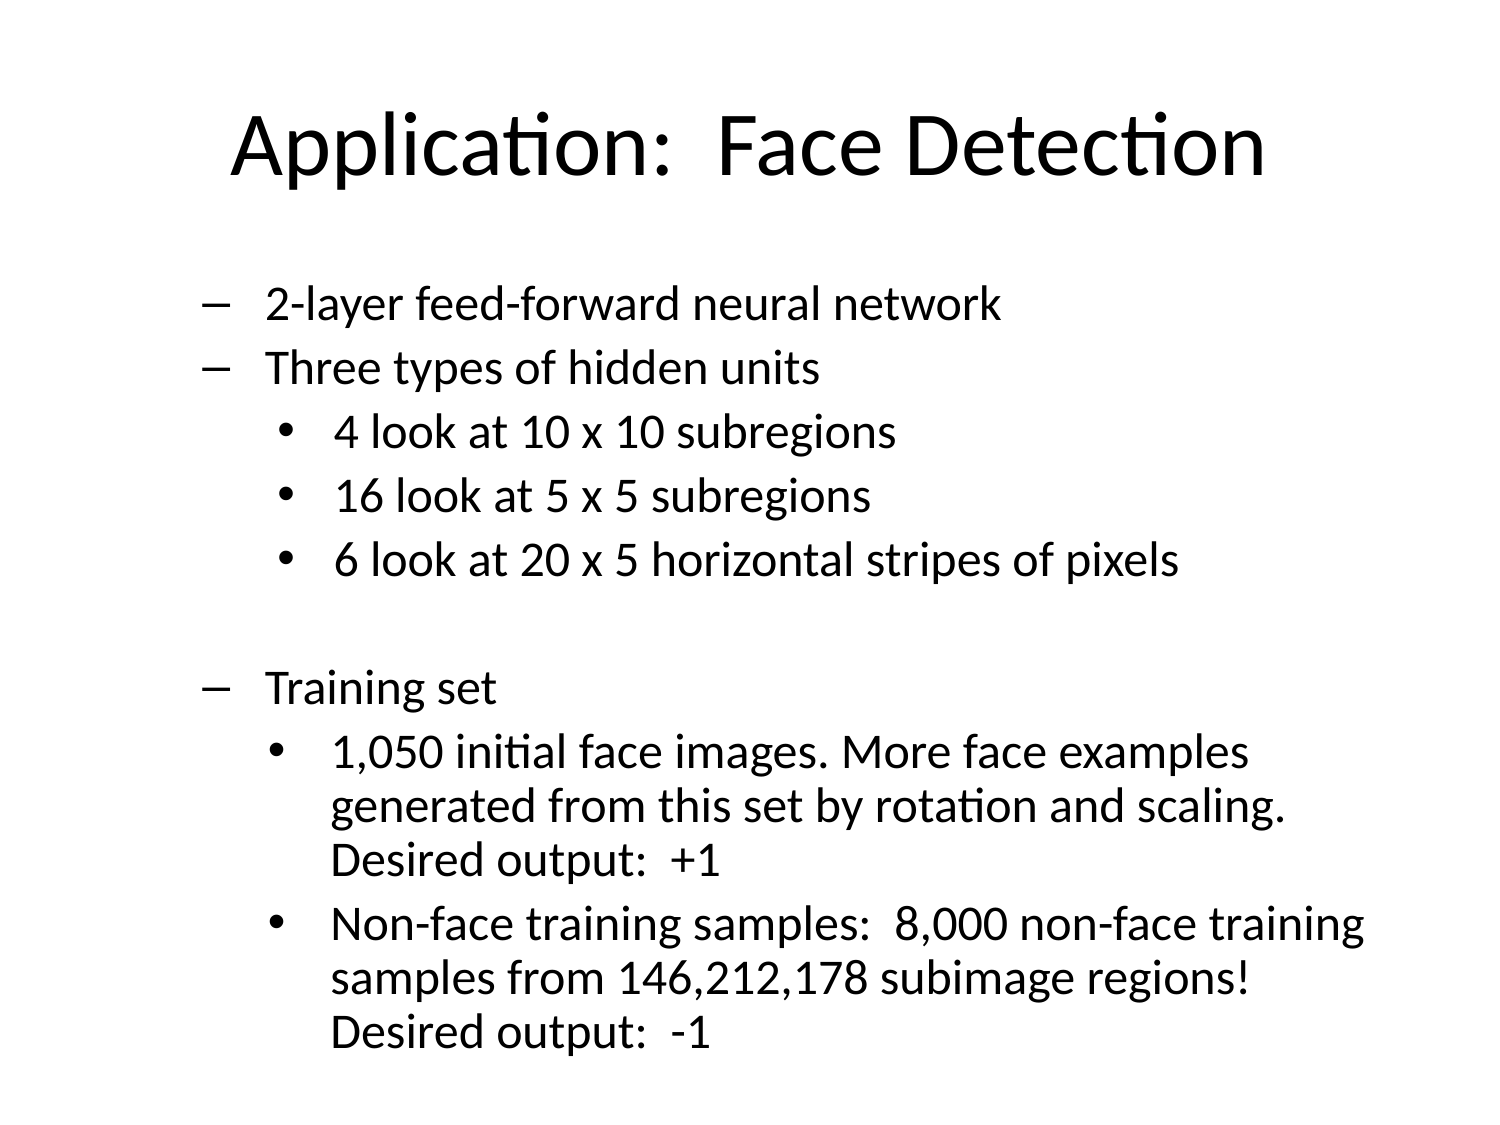

# Application:  Face Detection

2-layer feed-forward neural network
Three types of hidden units
4 look at 10 x 10 subregions
16 look at 5 x 5 subregions
6 look at 20 x 5 horizontal stripes of pixels

Training set
1,050 initial face images. More face examples generated from this set by rotation and scaling. Desired output:  +1
Non-face training samples:  8,000 non-face training samples from 146,212,178 subimage regions! Desired output:  -1